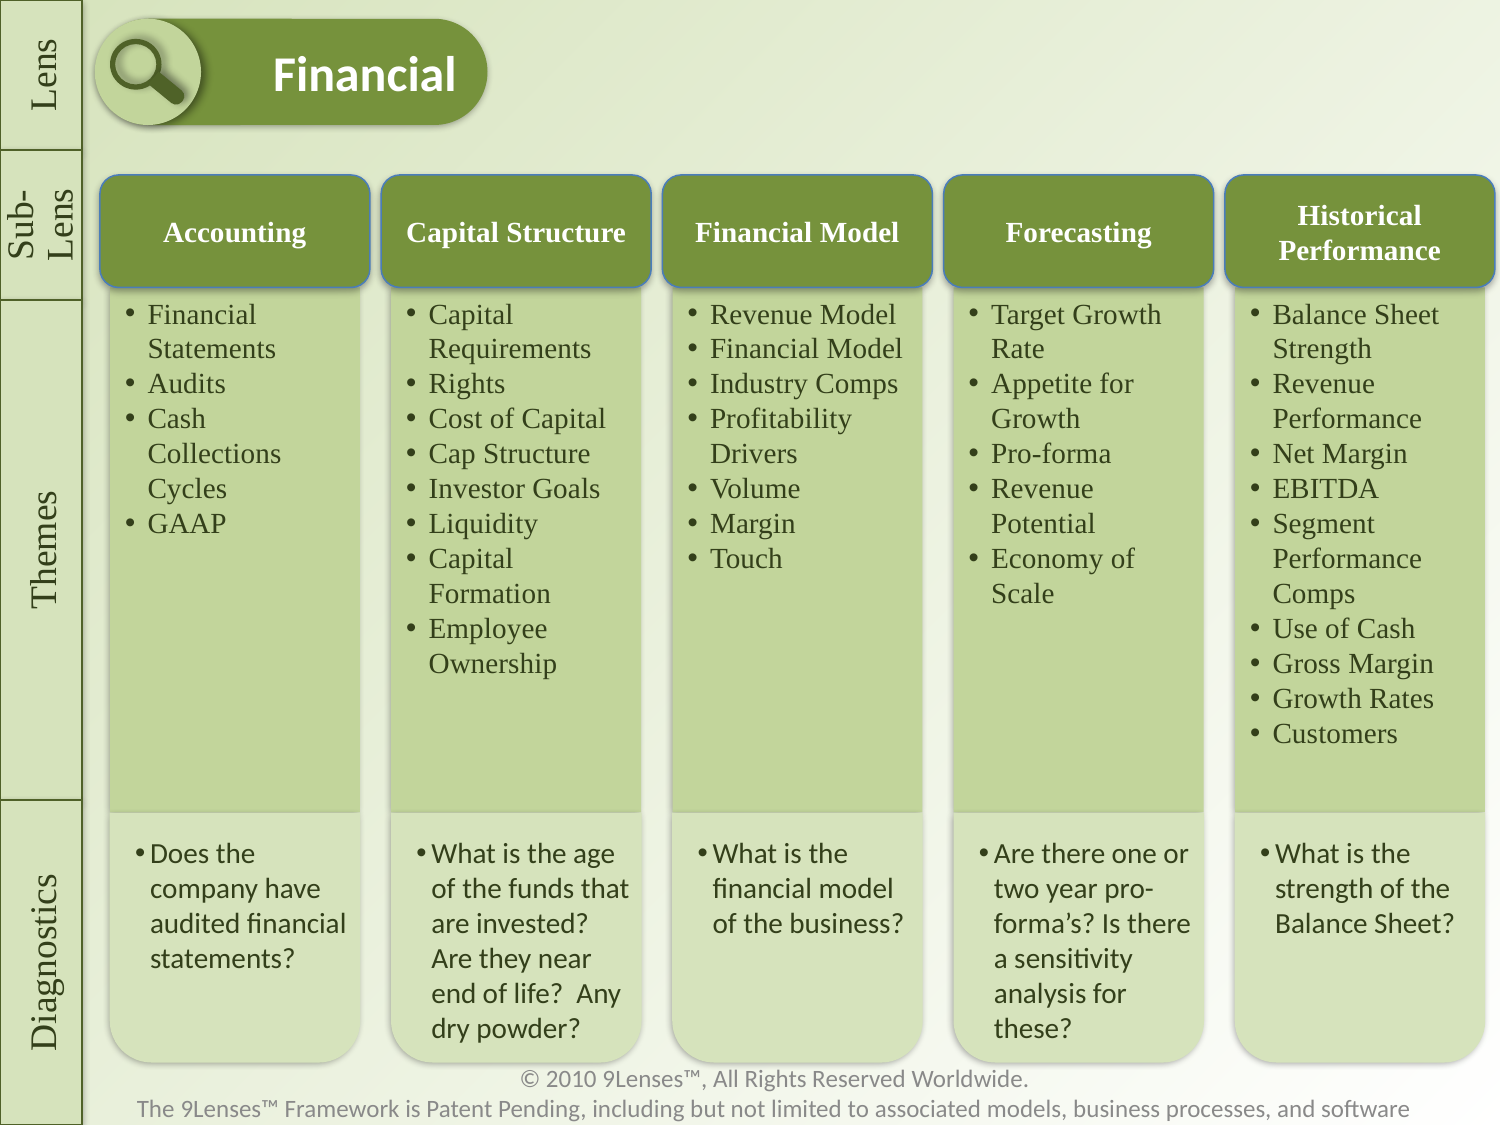

Lens
Sub- Lens
Themes
Diagnostics

Financial

Accounting
Financial Statements
Audits
Cash Collections Cycles
GAAP

Does the company have audited financial statements?
Capital Structure
Capital Requirements
Rights
Cost of Capital
Cap Structure
Investor Goals
Liquidity
Capital Formation
Employee Ownership

What is the age of the funds that are invested? Are they near end of life?  Any dry powder?
Financial Model
Revenue Model
Financial Model
Industry Comps
Profitability Drivers
Volume
Margin
Touch

What is the financial model of the business?

Forecasting
Target Growth Rate
Appetite for Growth
Pro-forma
Revenue Potential
Economy of Scale

Are there one or two year pro-forma’s? Is there a sensitivity analysis for these?
Historical Performance
Balance Sheet Strength
Revenue Performance
Net Margin
EBITDA
Segment Performance Comps
Use of Cash
Gross Margin
Growth Rates
Customers

What is the strength of the Balance Sheet?